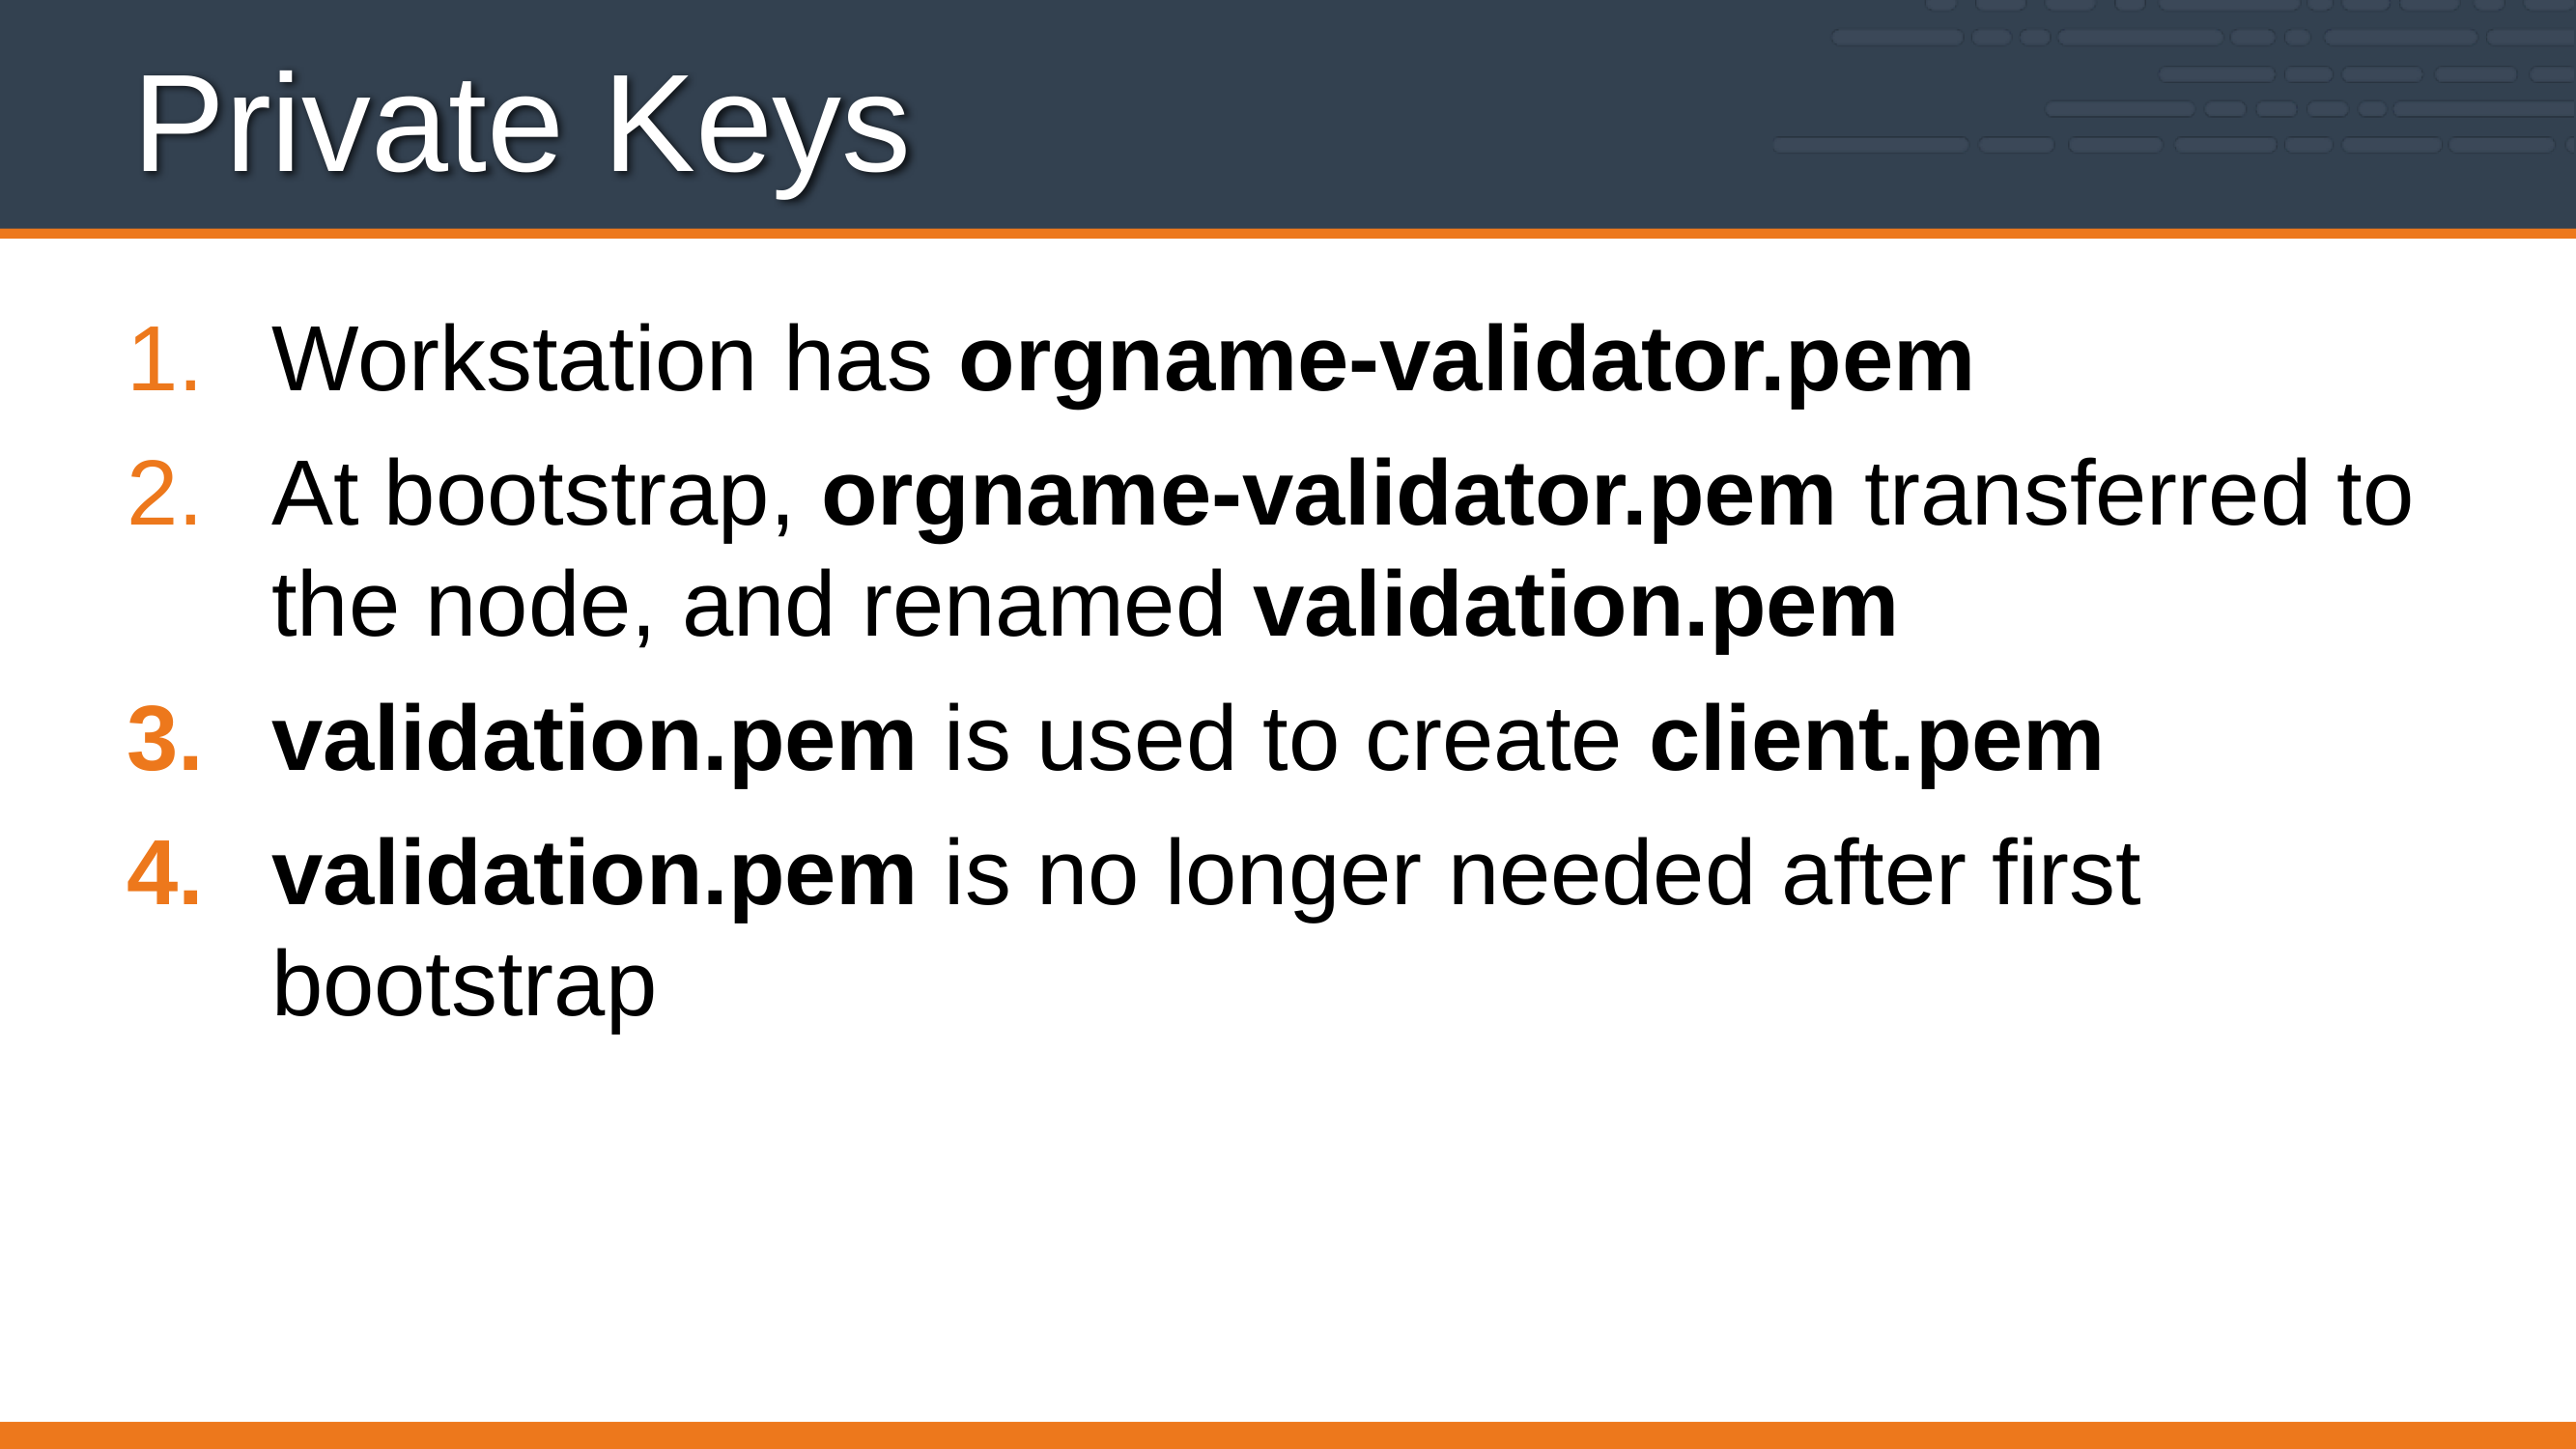

# Private Keys
Workstation has orgname-validator.pem
At bootstrap, orgname-validator.pem transferred to the node, and renamed validation.pem
validation.pem is used to create client.pem
validation.pem is no longer needed after first bootstrap